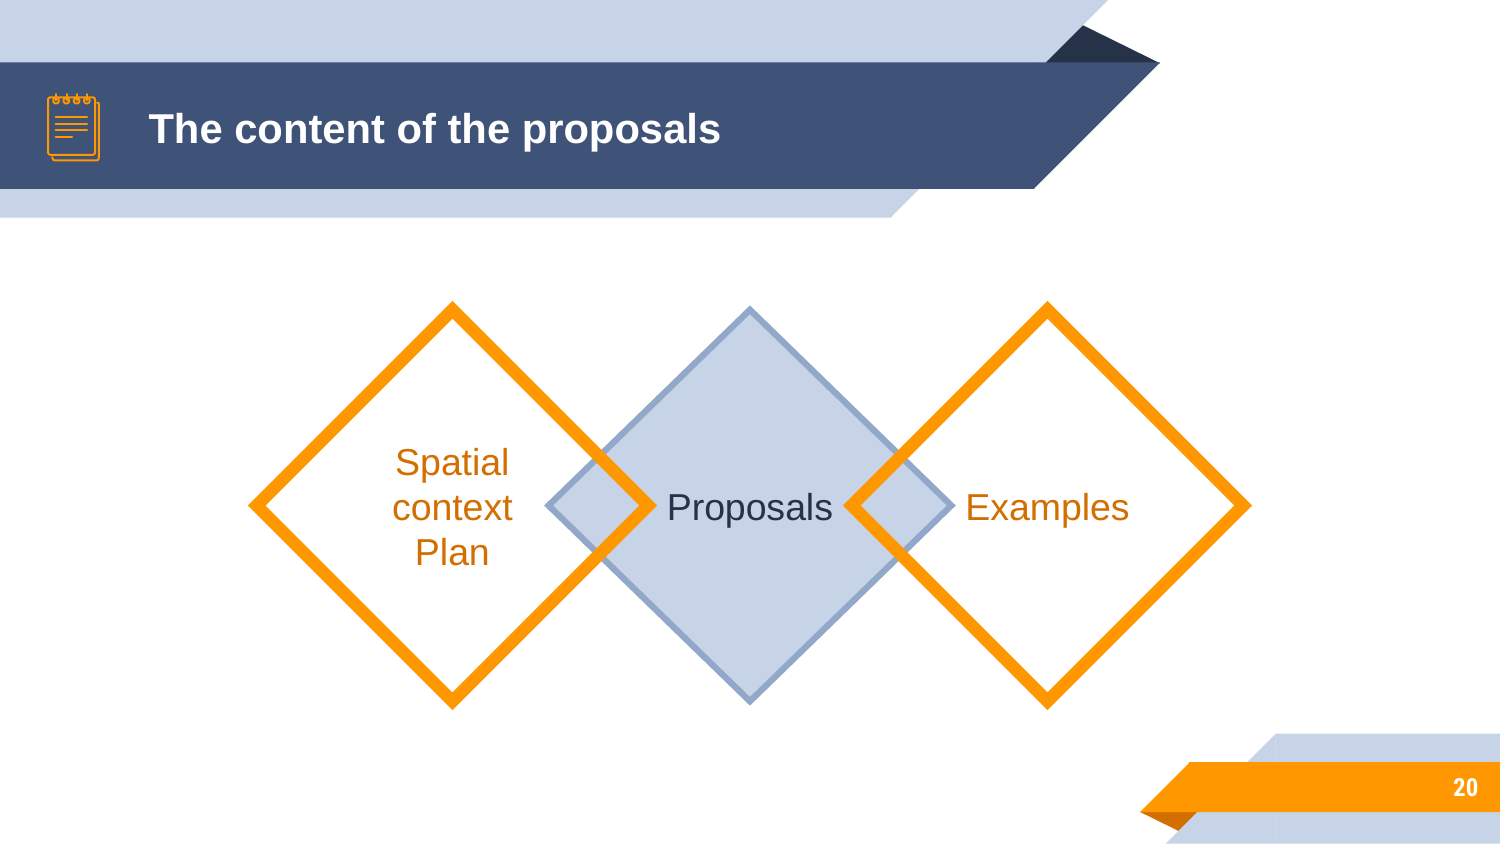

# The content of the proposals

Spatial context
Plan
Proposals
Examples
20